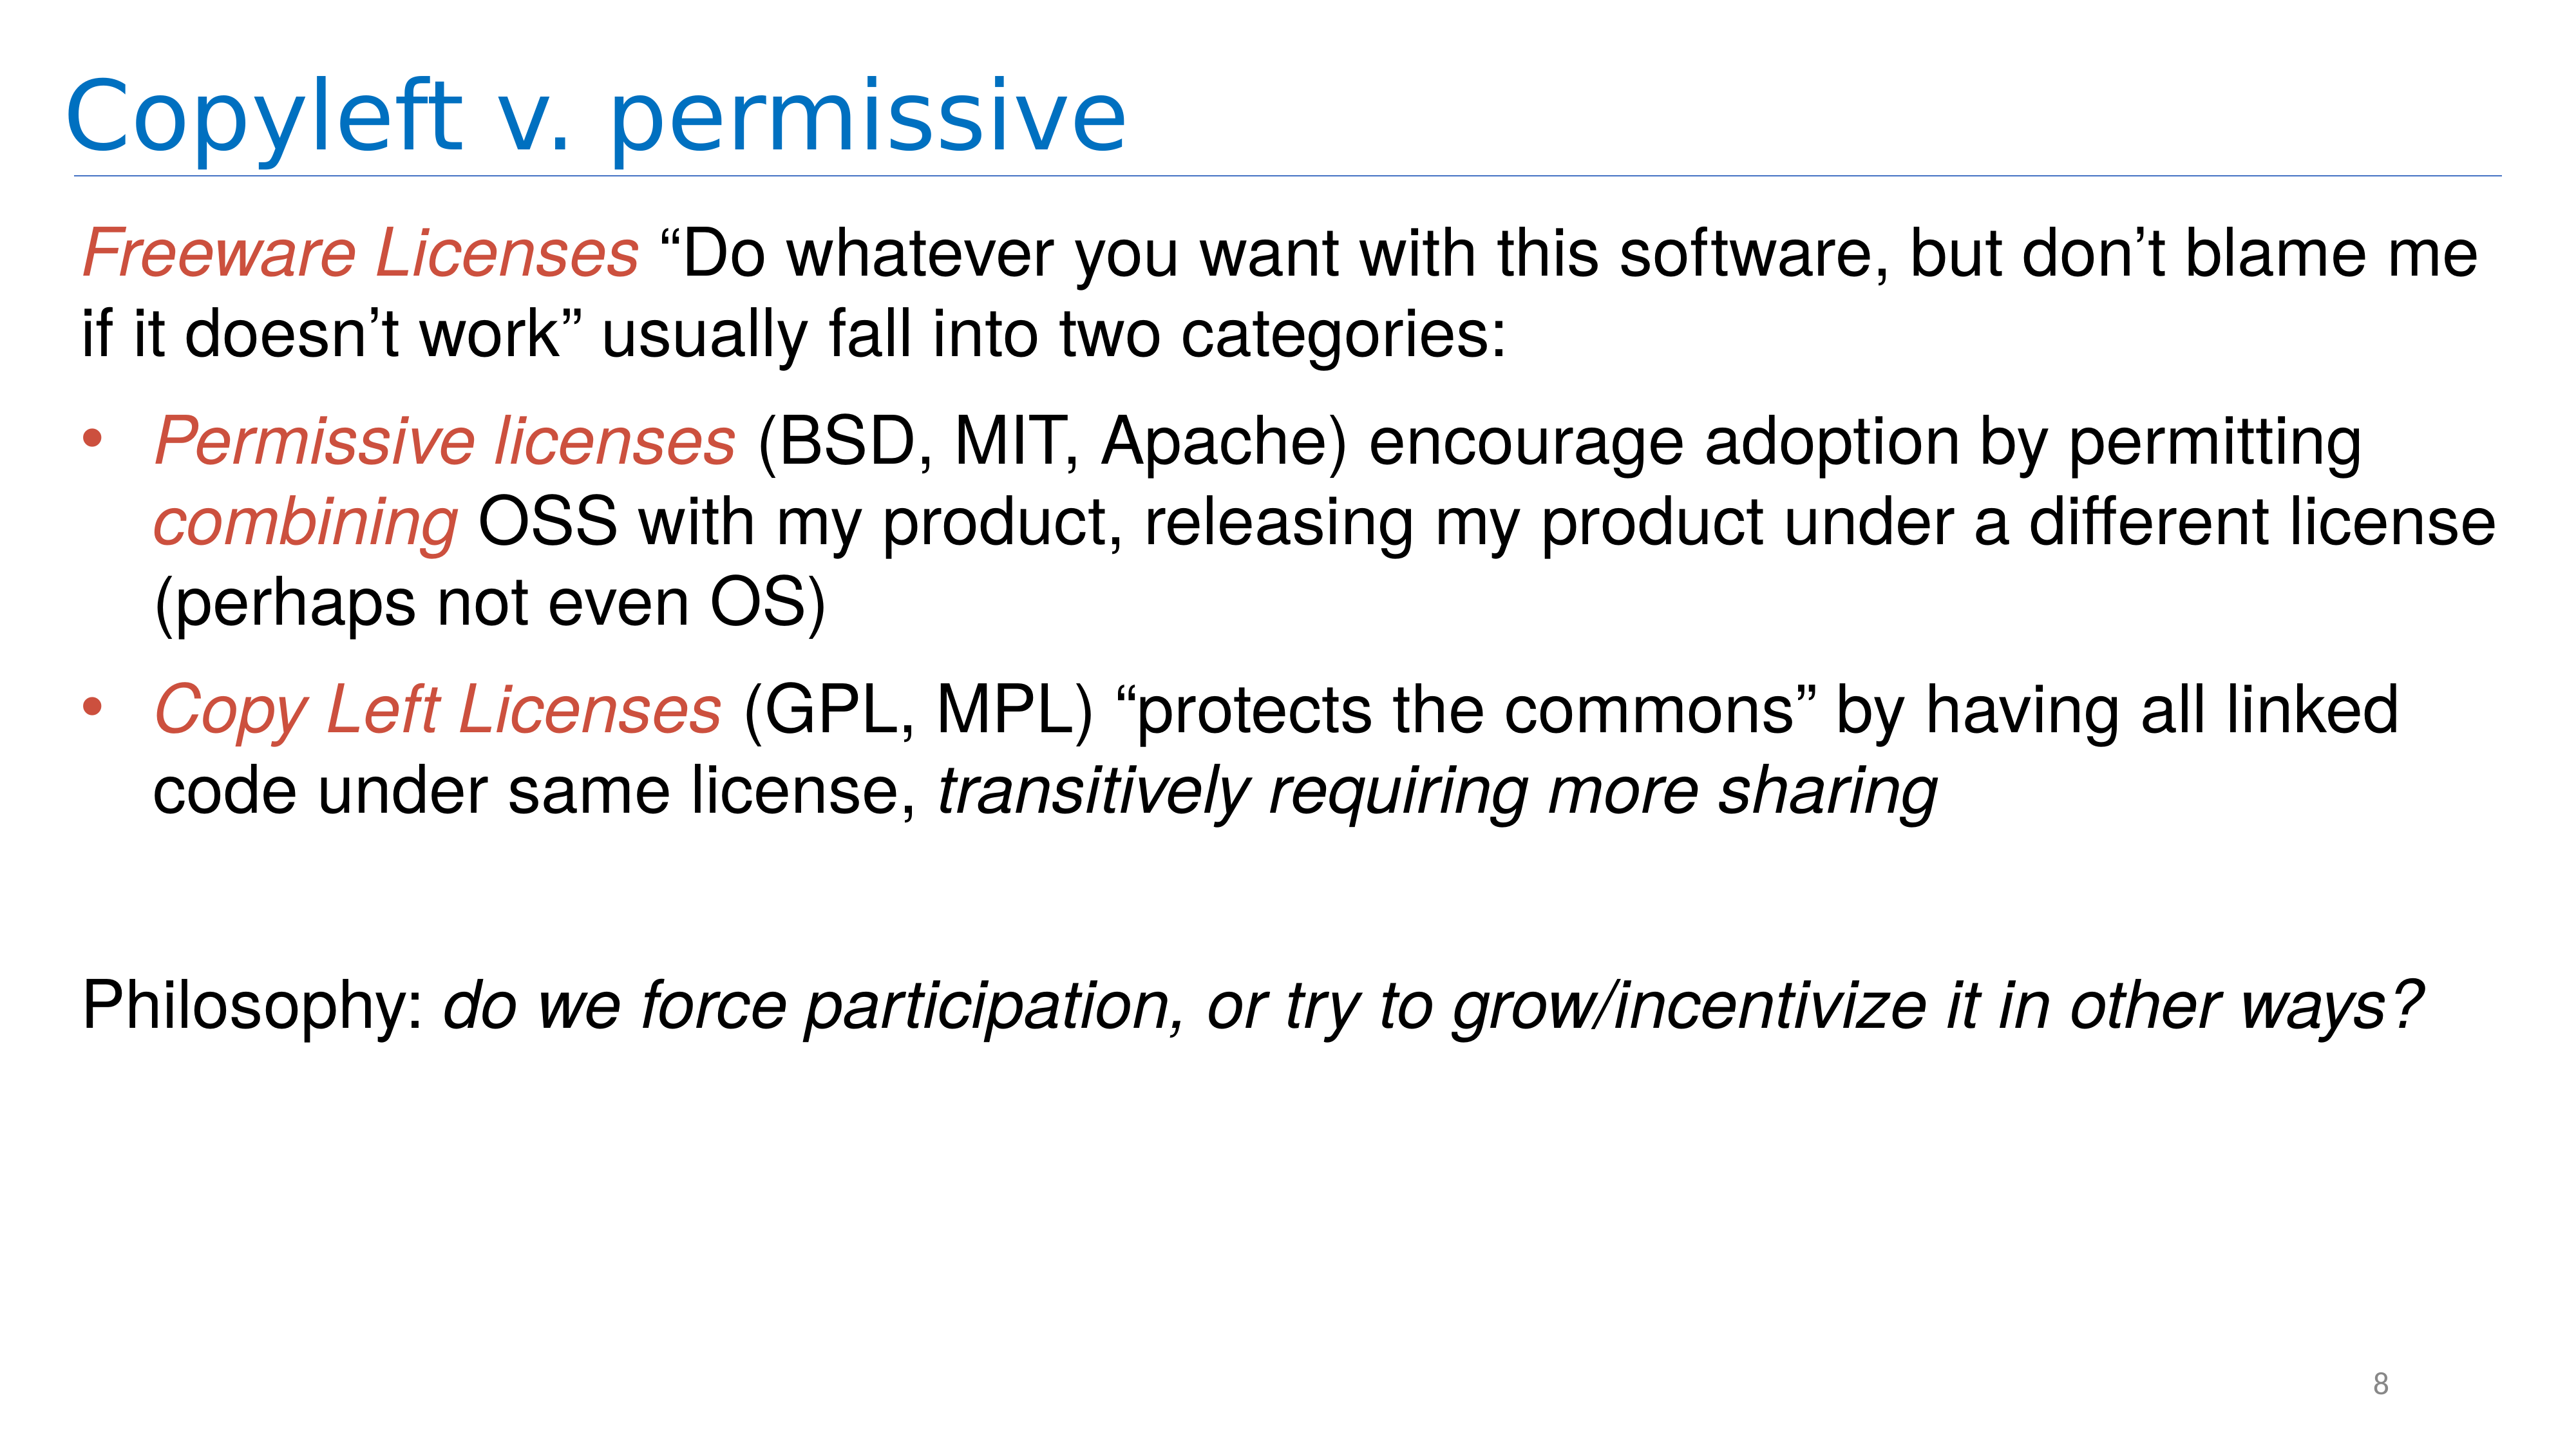

# Copyleft v. permissive
Freeware Licenses “Do whatever you want with this software, but don’t blame me if it doesn’t work” usually fall into two categories:
Permissive licenses (BSD, MIT, Apache) encourage adoption by permitting combining OSS with my product, releasing my product under a different license (perhaps not even OS)
Copy Left Licenses (GPL, MPL) “protects the commons” by having all linked code under same license, transitively requiring more sharing

Philosophy: do we force participation, or try to grow/incentivize it in other ways?
8